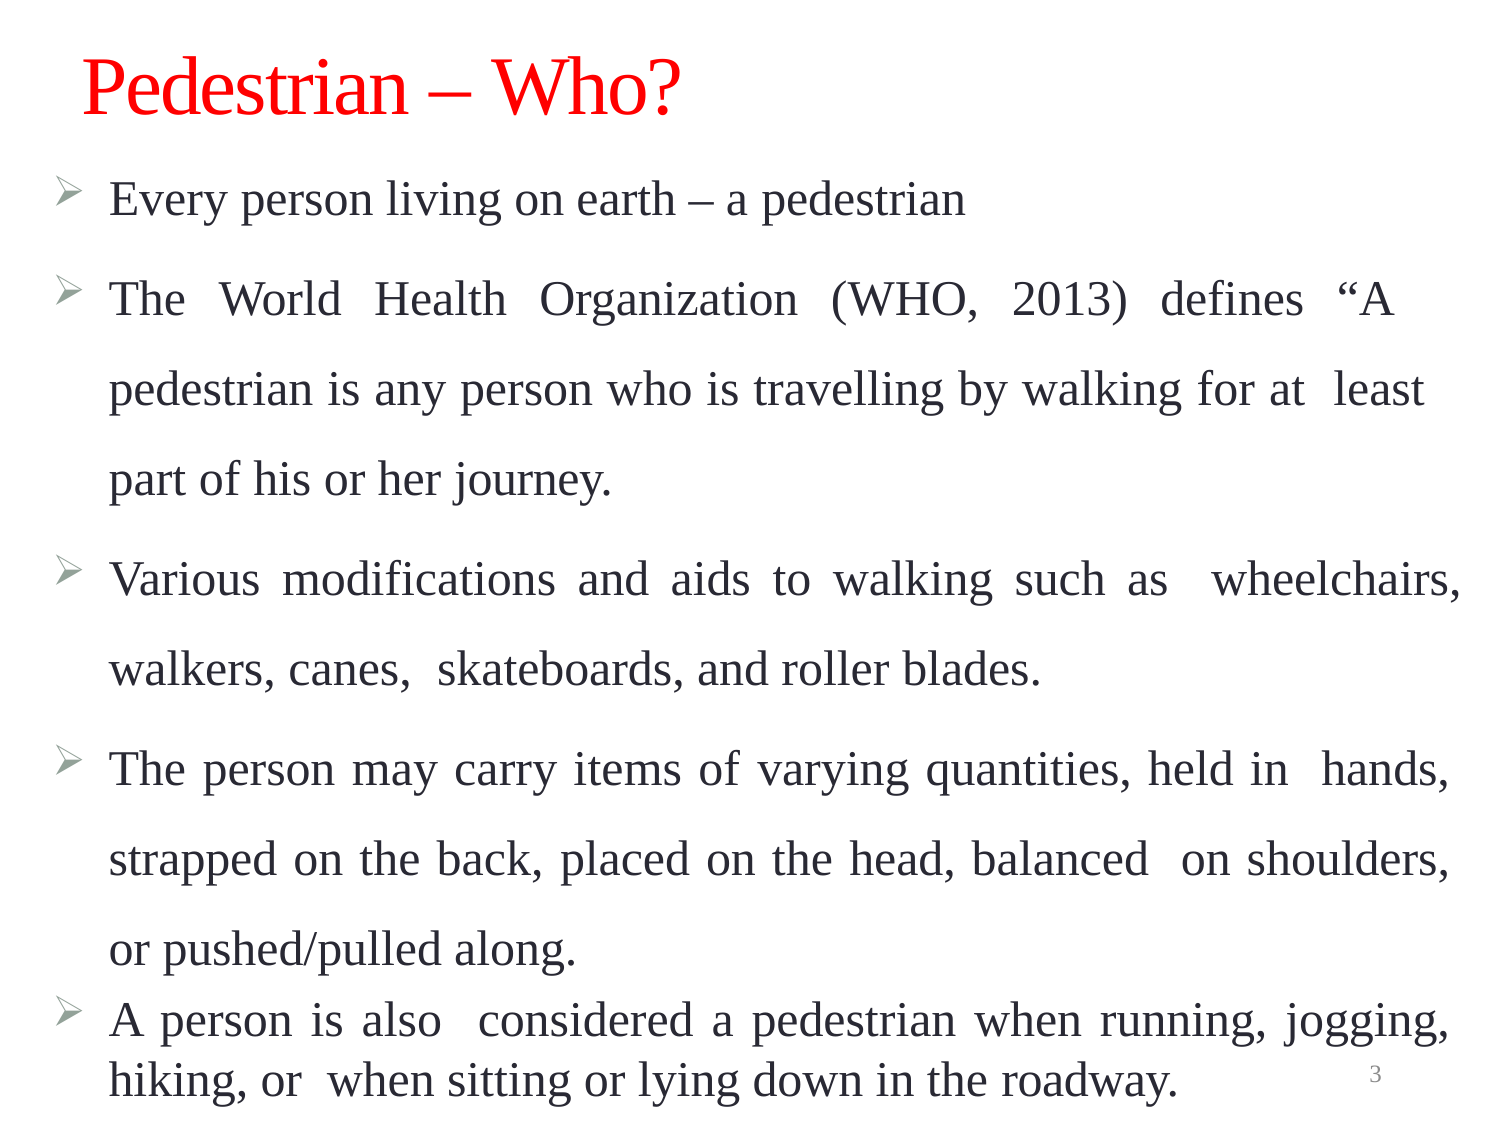

3
Design of Pedestrian Facilities
# Pedestrian – Who?
Every person living on earth – a pedestrian
The World Health Organization (WHO, 2013) defines “A  pedestrian is any person who is travelling by walking for at  least part of his or her journey.
Various modifications and aids to walking such as  wheelchairs, walkers, canes,  skateboards, and roller blades.
The person may carry items of varying quantities, held in  hands, strapped on the back, placed on the head, balanced  on shoulders, or pushed/pulled along.
A person is also  considered a pedestrian when running, jogging, hiking, or  when sitting or lying down in the roadway.
3